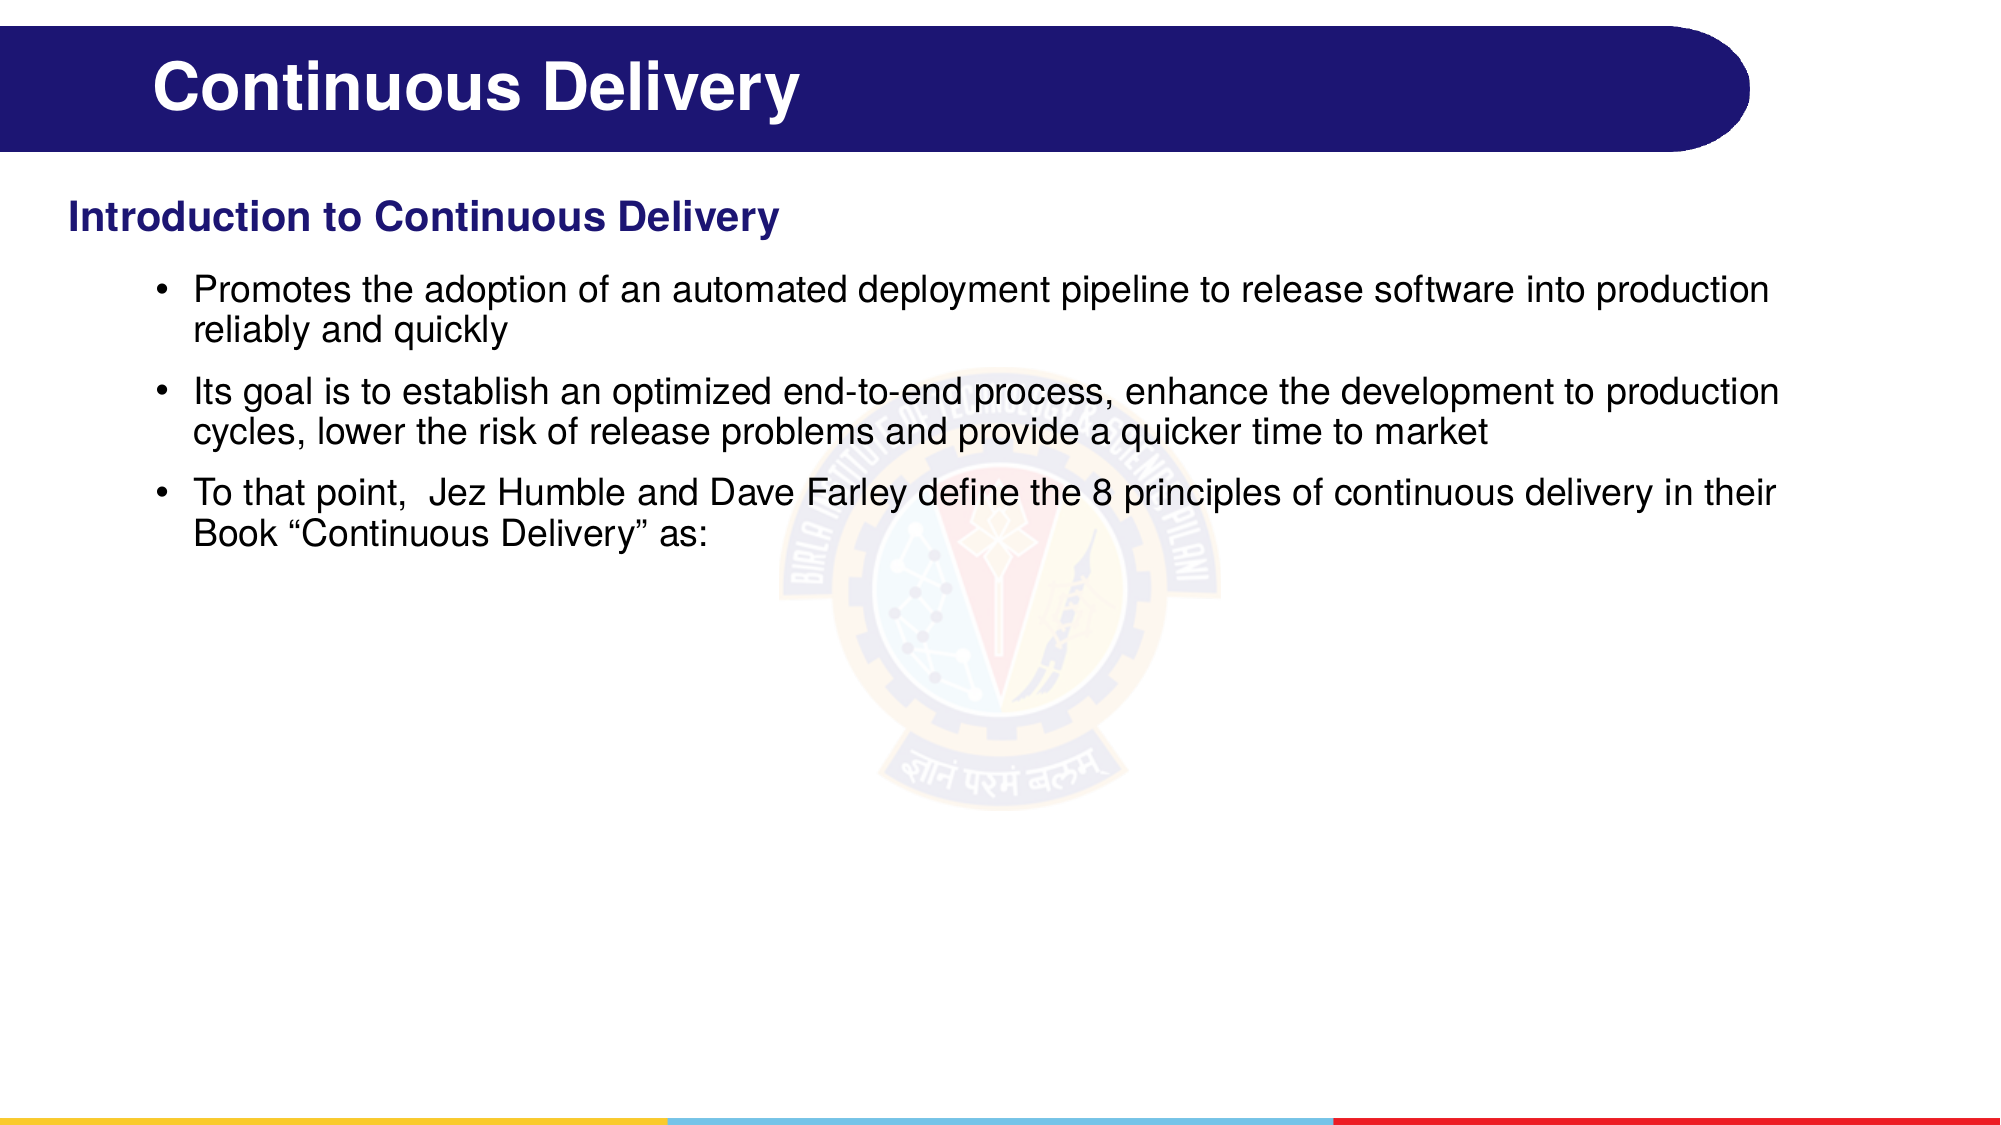

# Continuous Delivery
Introduction to Continuous Delivery
Promotes the adoption of an automated deployment pipeline to release software into production reliably and quickly
Its goal is to establish an optimized end-to-end process, enhance the development to production cycles, lower the risk of release problems and provide a quicker time to market
To that point,  Jez Humble and Dave Farley define the 8 principles of continuous delivery in their Book “Continuous Delivery” as: